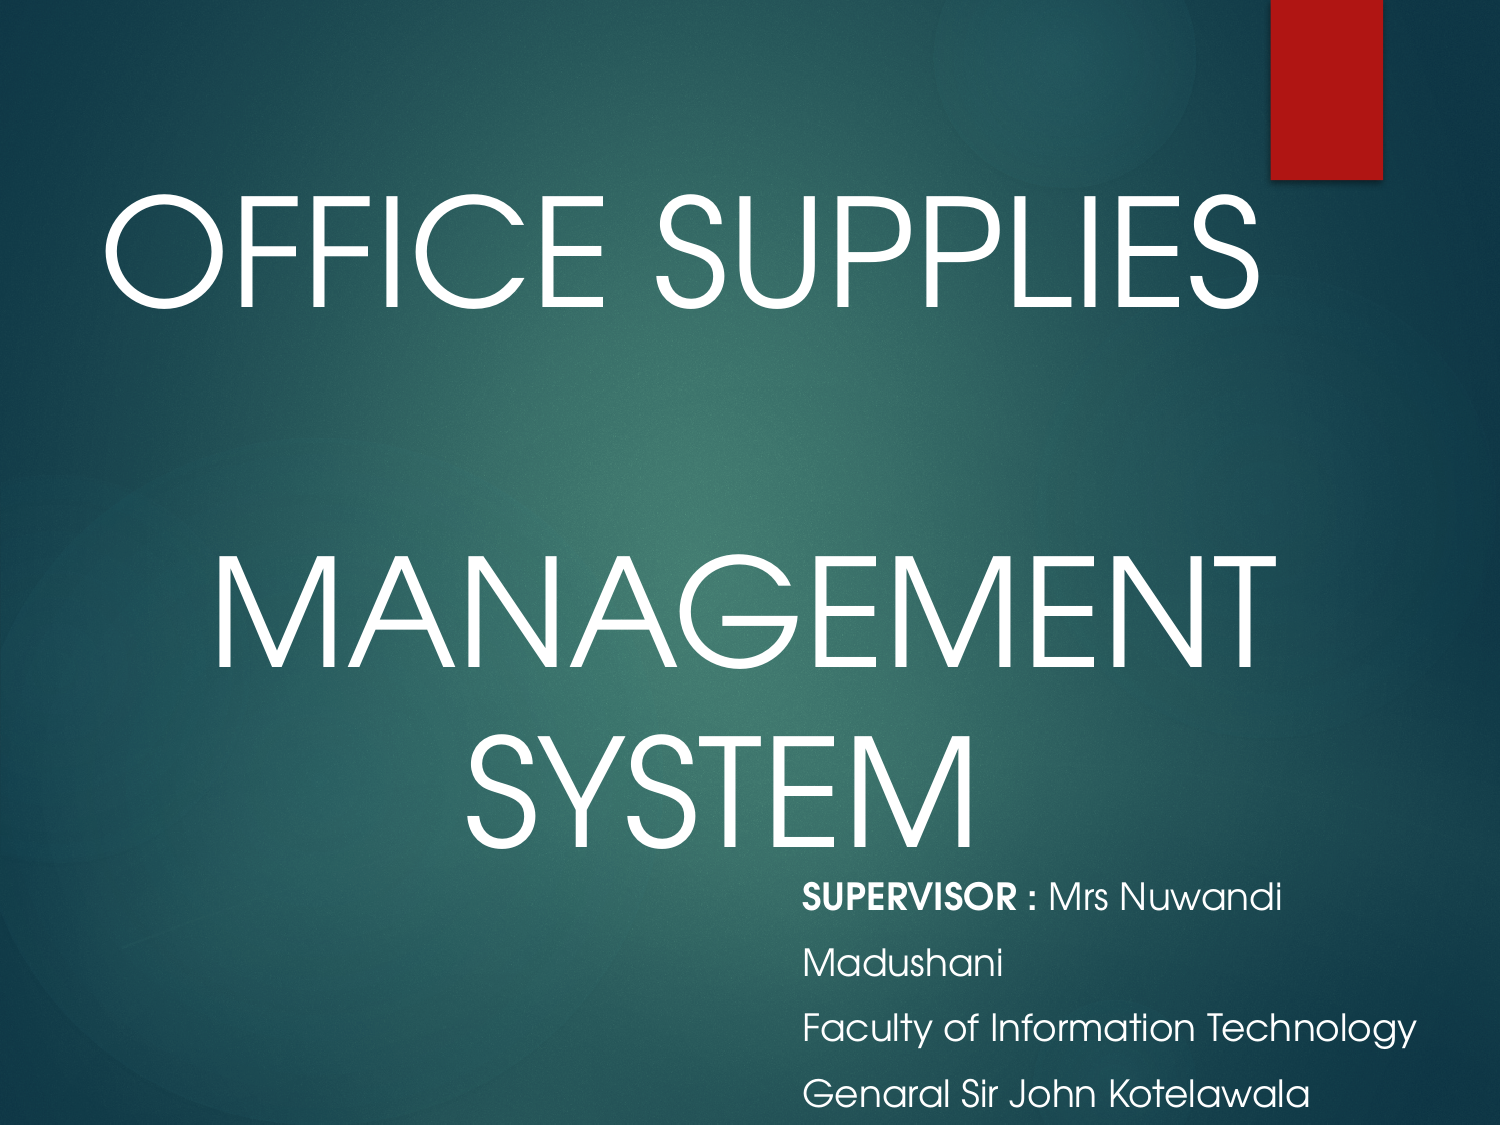

OFFICE SUPPLIES               MANAGEMENT
SYSTEM

SUPERVISOR : Mrs Nuwandi Madushani
Faculty of Information Technology
Genaral Sir John Kotelawala Defence University